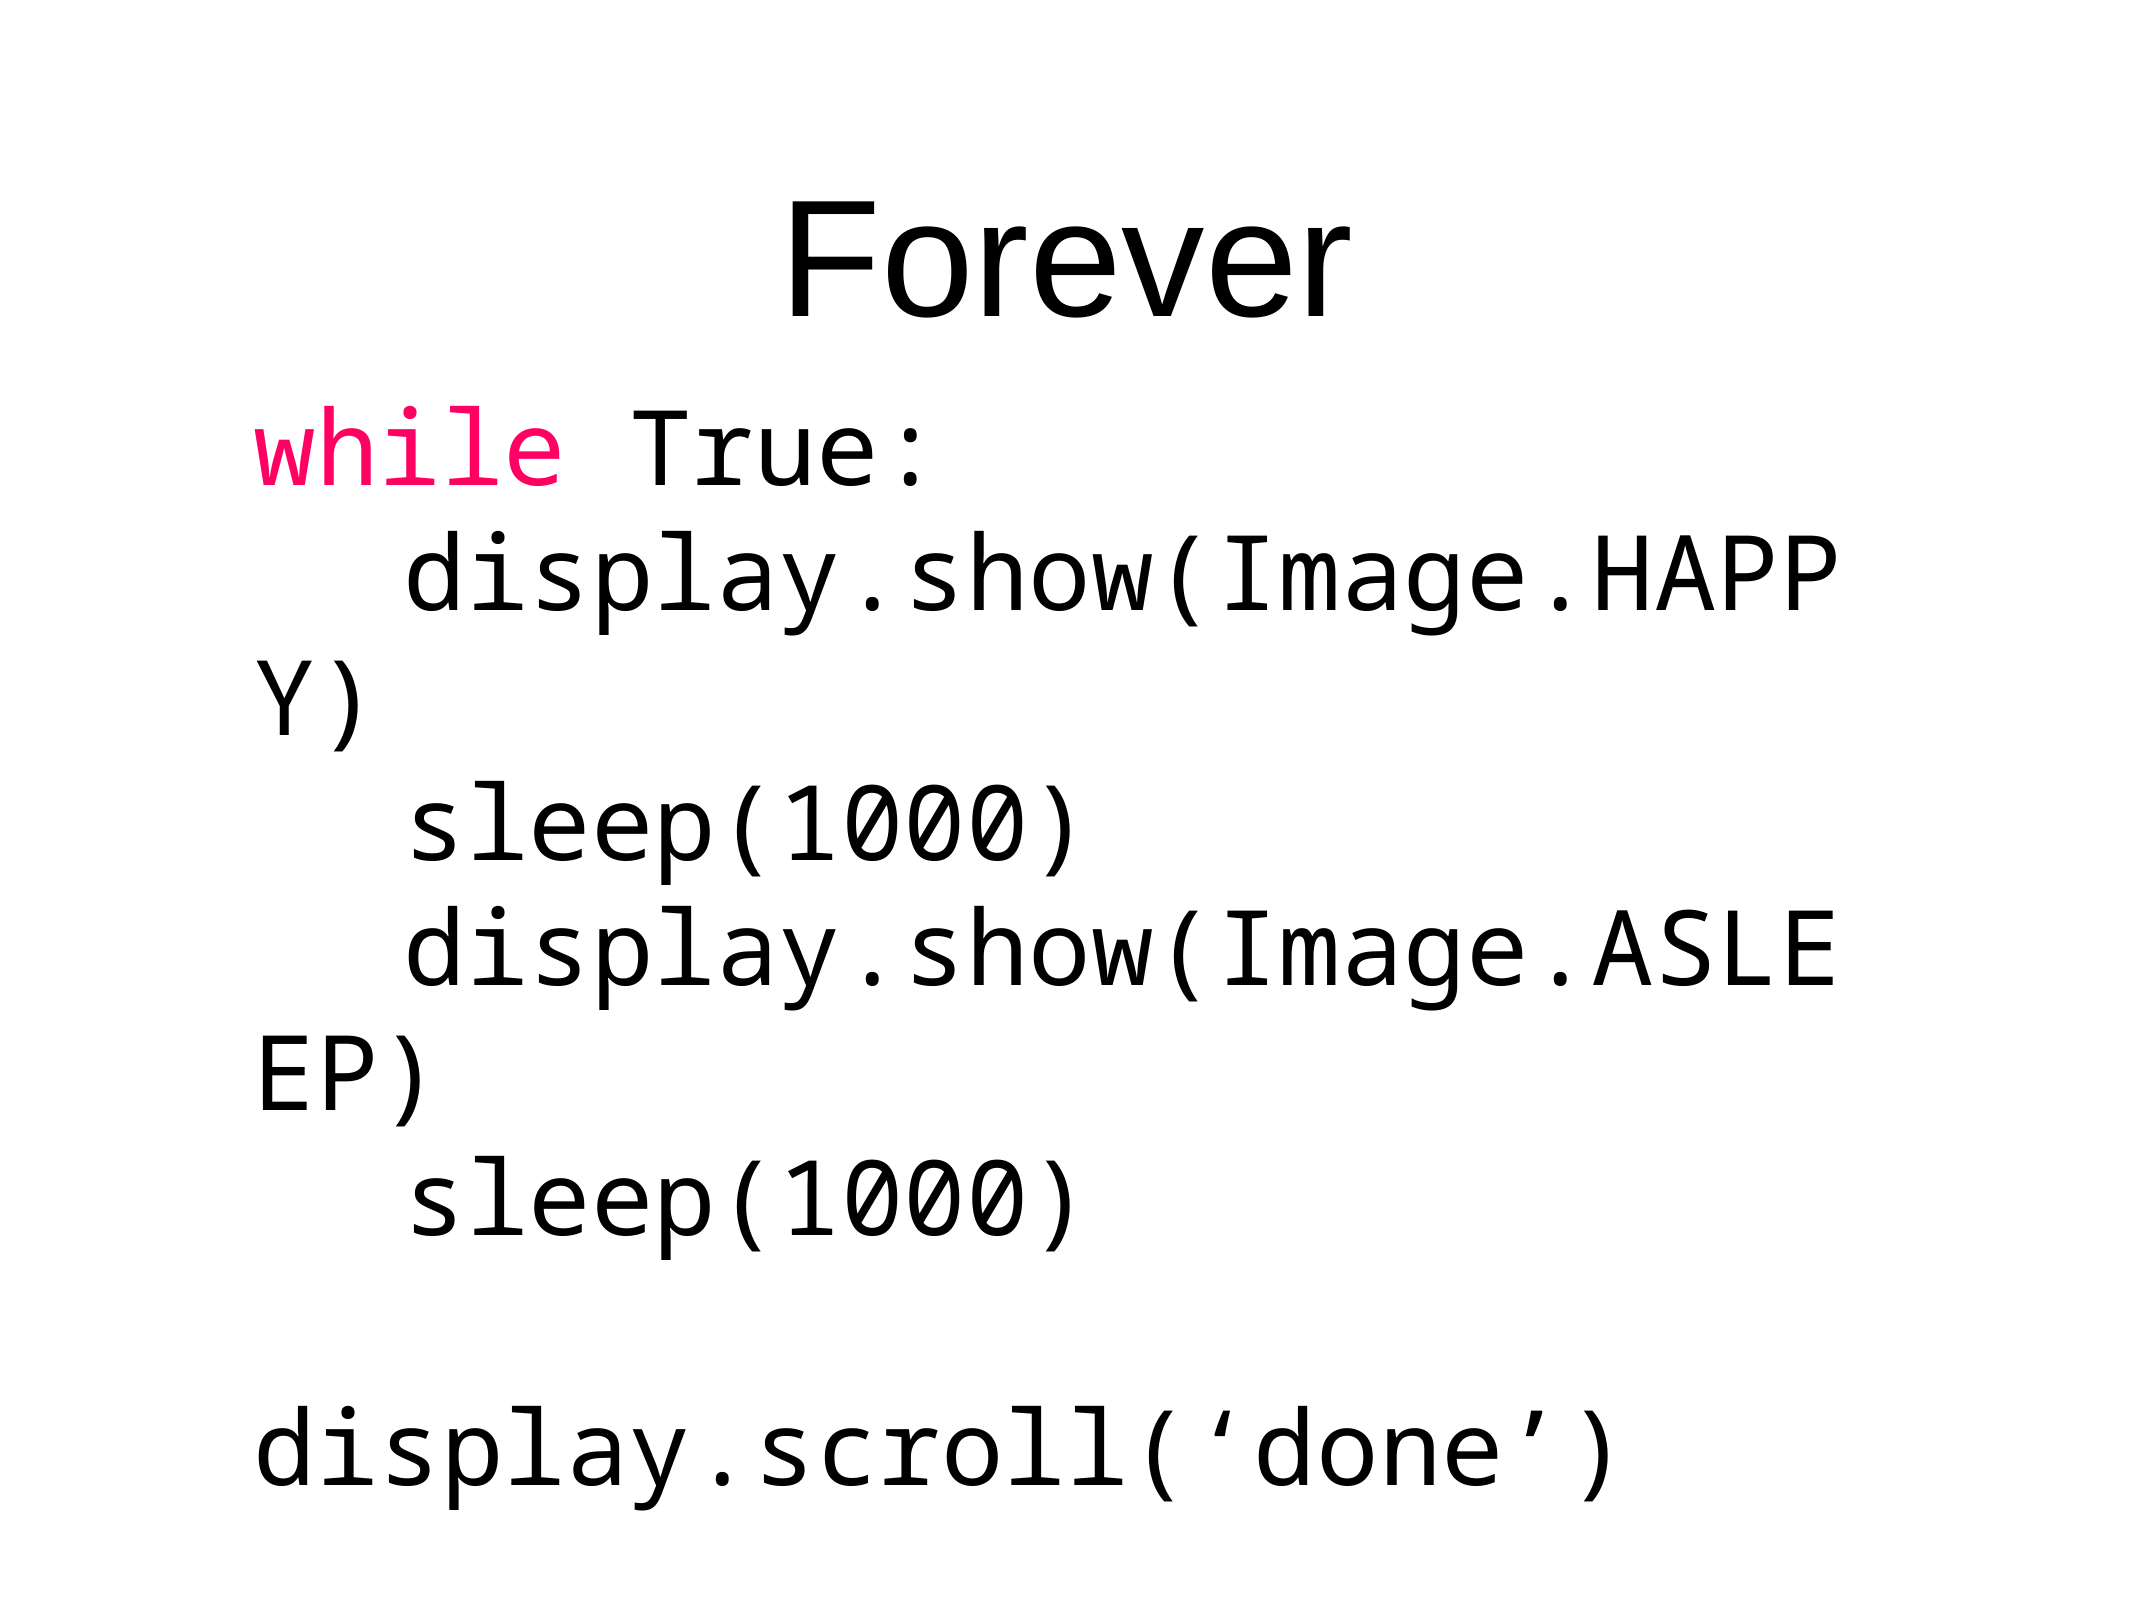

# Forever
while True:
display.show(Image.HAPPY)
sleep(1000)
display.show(Image.ASLEEP)
sleep(1000)

display.scroll(‘done’)